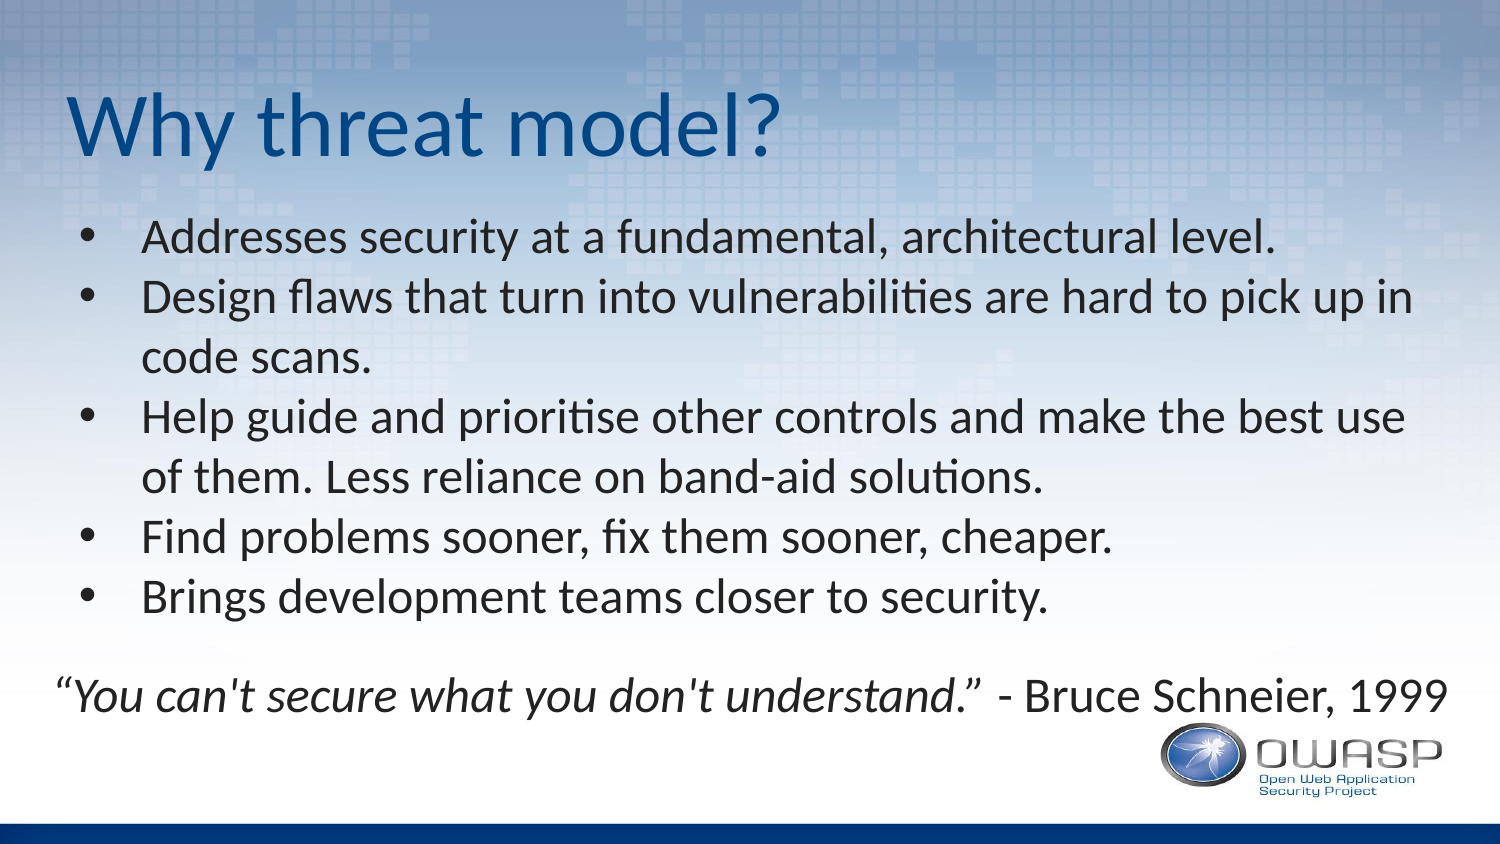

# Why threat model?
Addresses security at a fundamental, architectural level.
Design flaws that turn into vulnerabilities are hard to pick up in code scans.
Help guide and prioritise other controls and make the best use of them. Less reliance on band-aid solutions.
Find problems sooner, fix them sooner, cheaper.
Brings development teams closer to security.
“You can't secure what you don't understand.” - Bruce Schneier, 1999